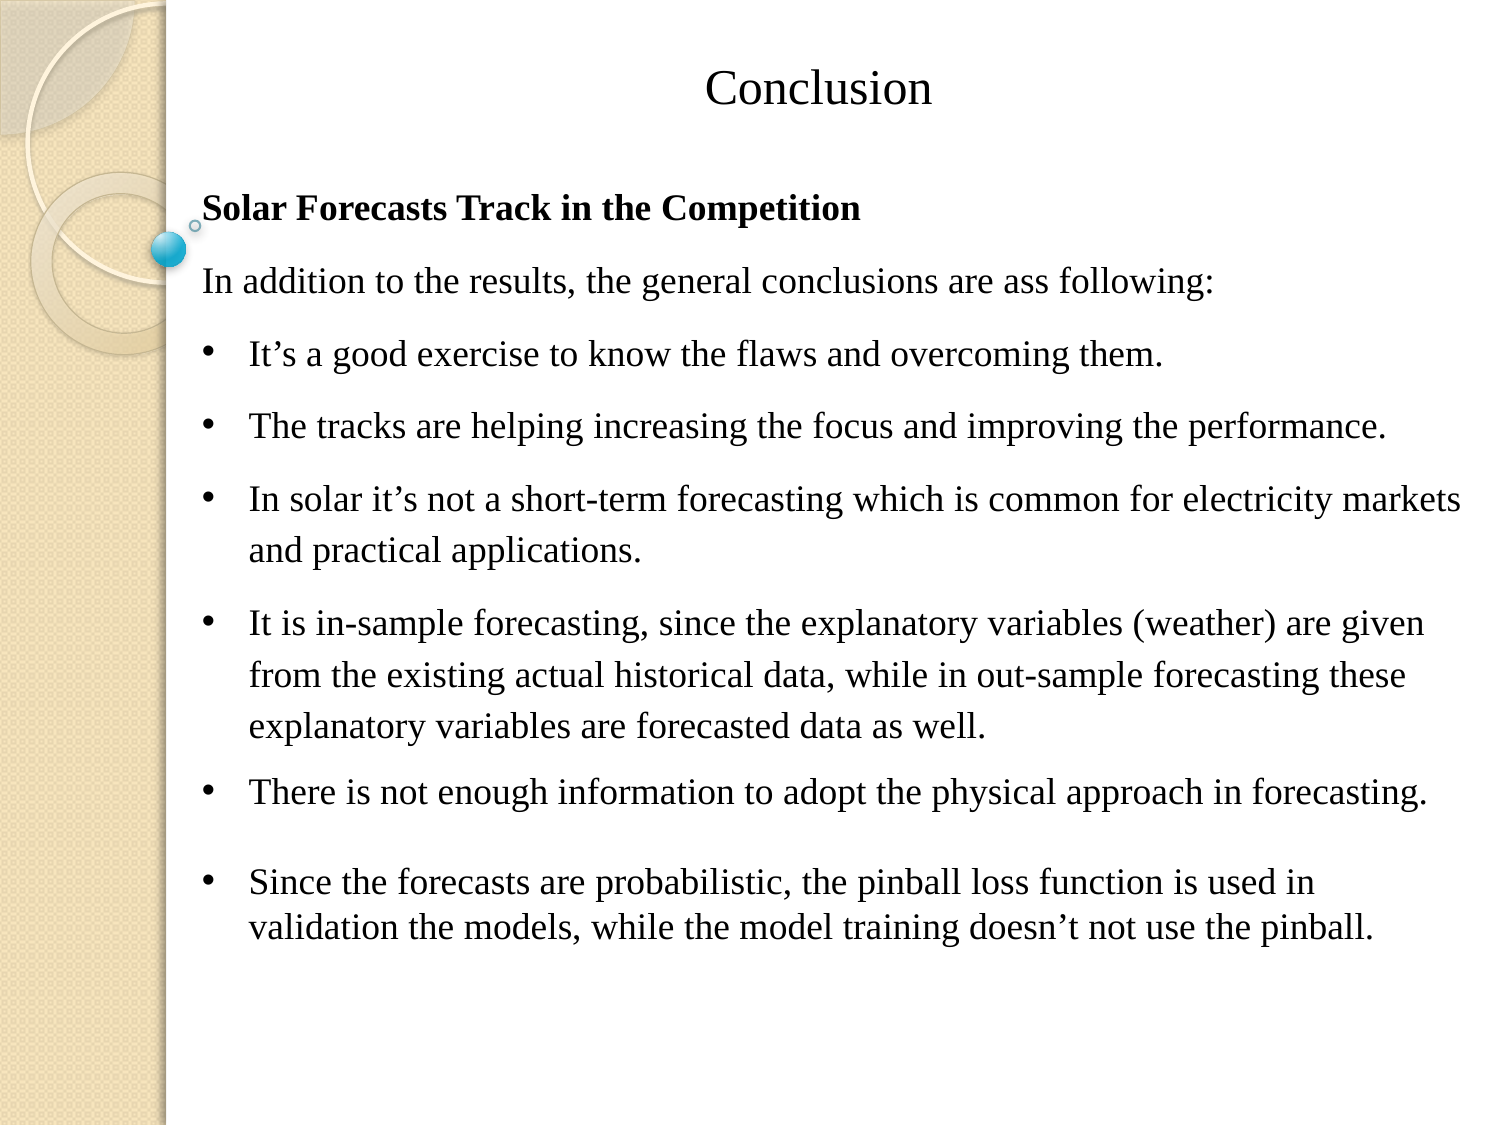

Conclusion
Solar Forecasts Track in the Competition
In addition to the results, the general conclusions are ass following:
It’s a good exercise to know the flaws and overcoming them.
The tracks are helping increasing the focus and improving the performance.
In solar it’s not a short-term forecasting which is common for electricity markets and practical applications.
It is in-sample forecasting, since the explanatory variables (weather) are given from the existing actual historical data, while in out-sample forecasting these explanatory variables are forecasted data as well.
There is not enough information to adopt the physical approach in forecasting.

Since the forecasts are probabilistic, the pinball loss function is used in validation the models, while the model training doesn’t not use the pinball.